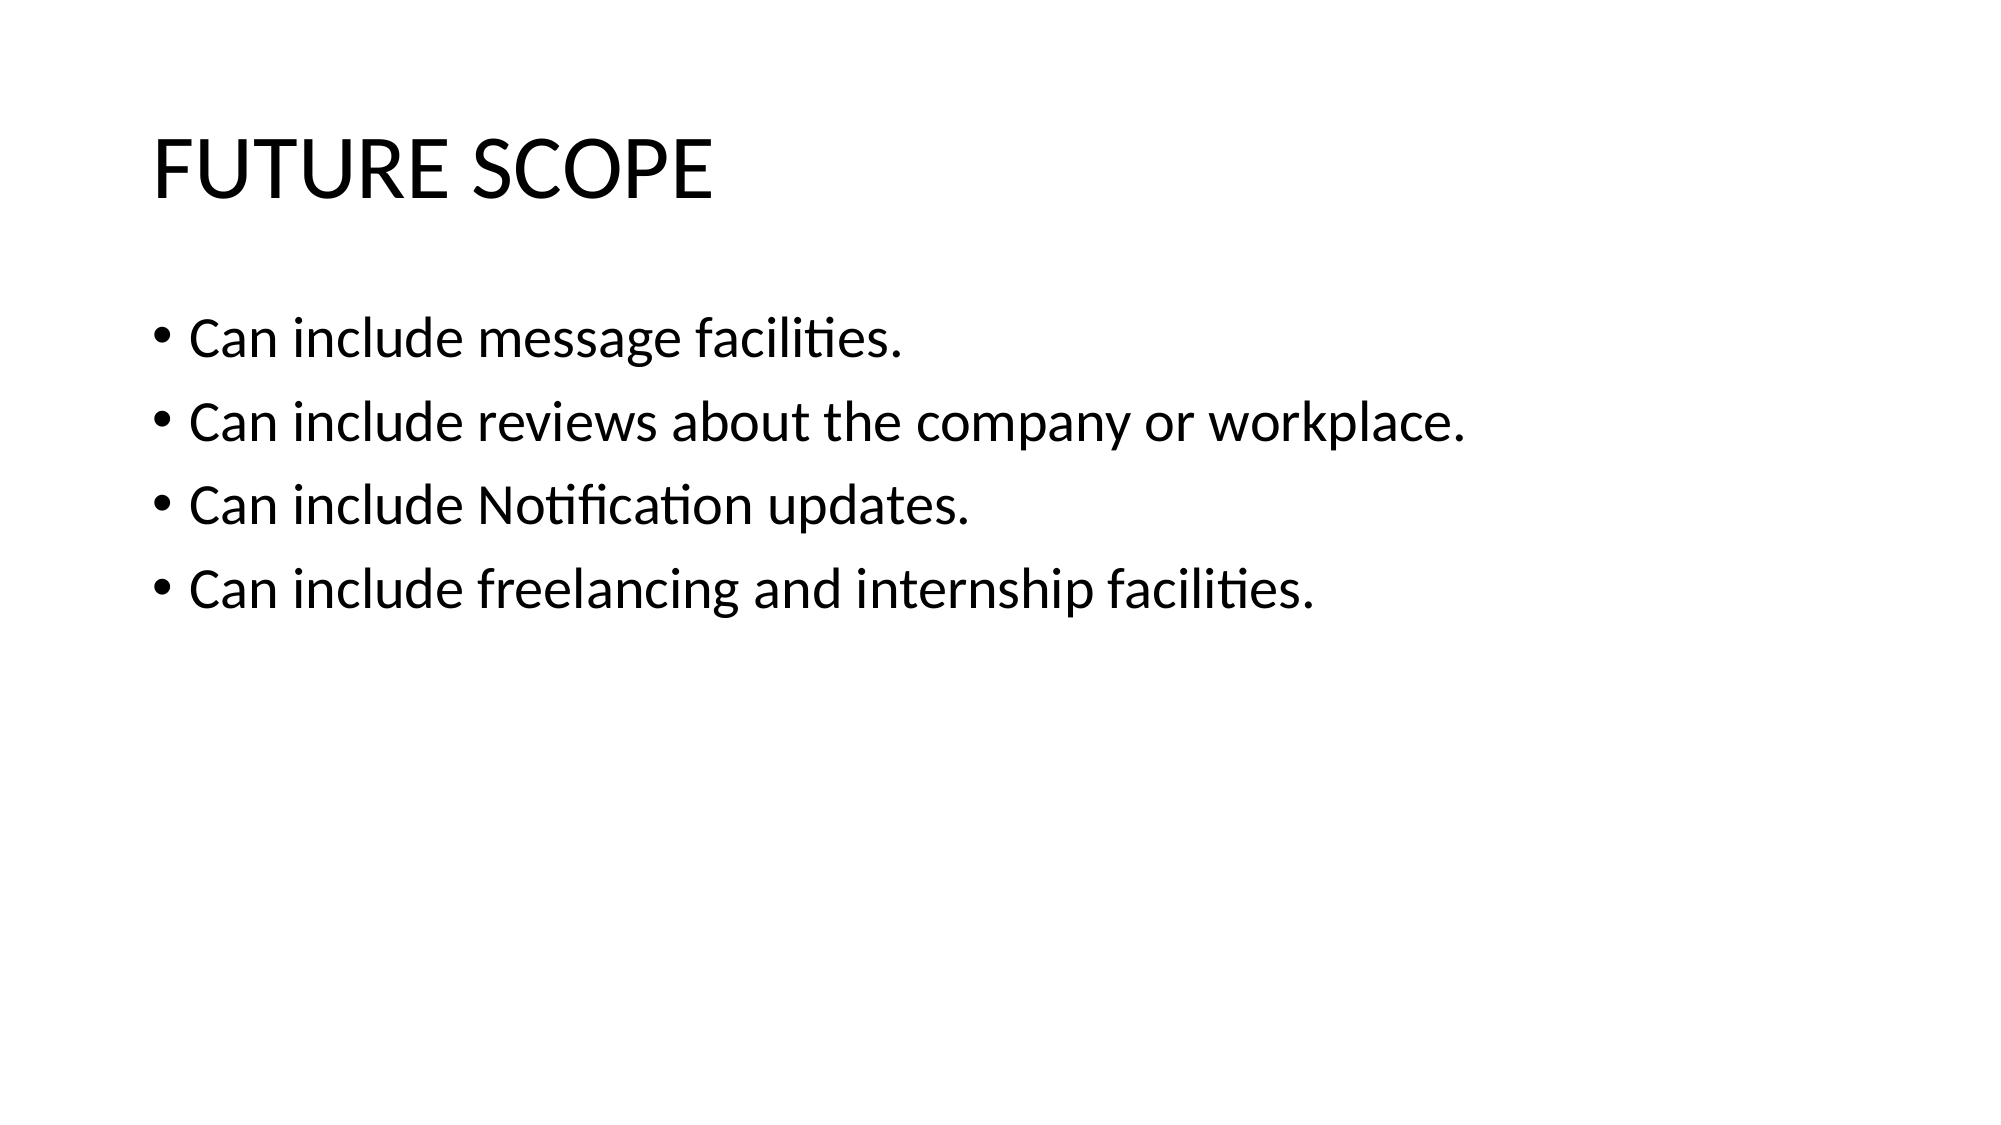

# FUTURE SCOPE
Can include message facilities.
Can include reviews about the company or workplace.
Can include Notification updates.
Can include freelancing and internship facilities.